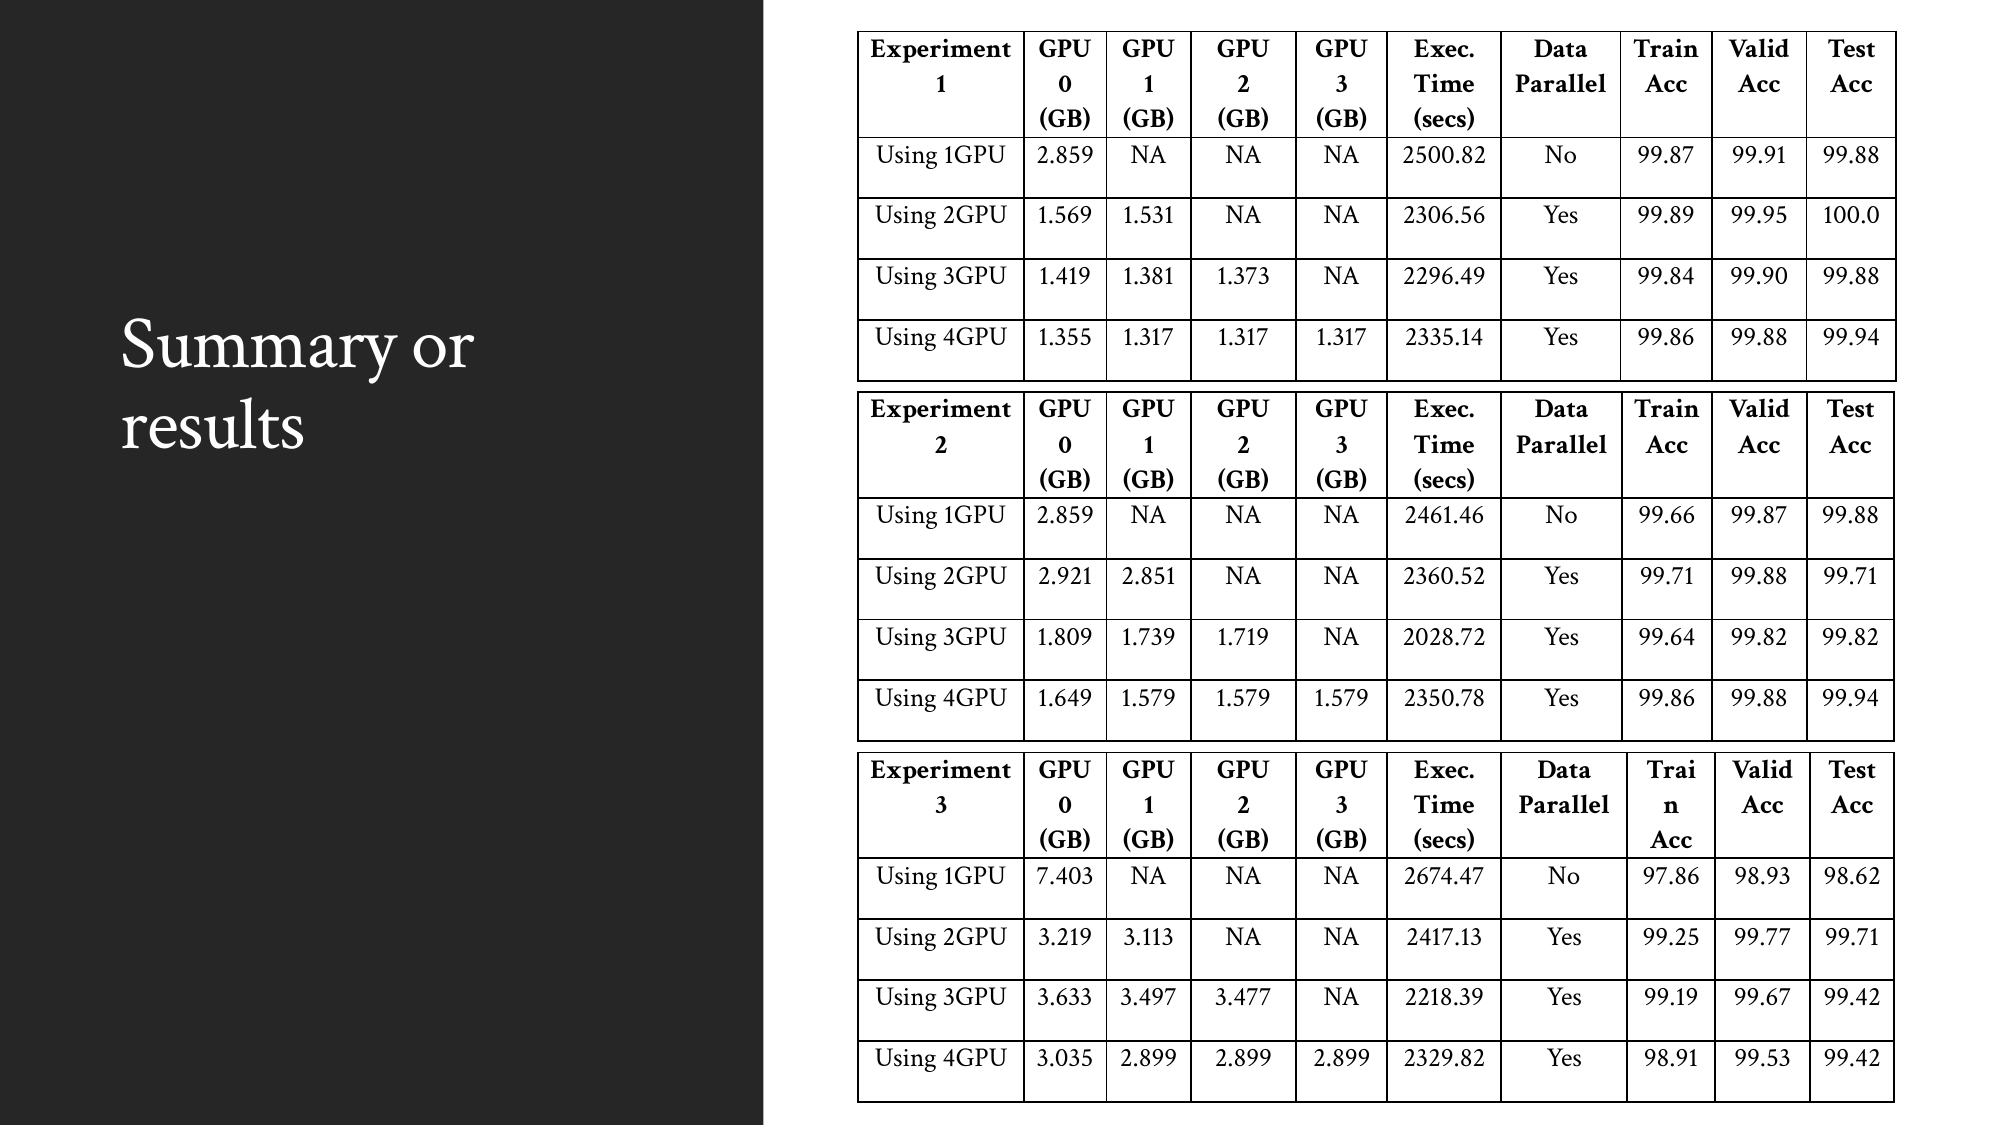

| Experiment 1 | GPU 0 (GB) | GPU 1 (GB) | GPU 2 (GB) | GPU 3 (GB) | Exec. Time (secs) | Data Parallel | Train Acc | Valid Acc | Test Acc |
| --- | --- | --- | --- | --- | --- | --- | --- | --- | --- |
| Using 1GPU | 2.859 | NA | NA | NA | 2500.82 | No | 99.87 | 99.91 | 99.88 |
| Using 2GPU | 1.569 | 1.531 | NA | NA | 2306.56 | Yes | 99.89 | 99.95 | 100.0 |
| Using 3GPU | 1.419 | 1.381 | 1.373 | NA | 2296.49 | Yes | 99.84 | 99.90 | 99.88 |
| Using 4GPU | 1.355 | 1.317 | 1.317 | 1.317 | 2335.14 | Yes | 99.86 | 99.88 | 99.94 |
# Summary or results
| Experiment 2 | GPU 0 (GB) | GPU 1 (GB) | GPU 2 (GB) | GPU 3 (GB) | Exec. Time (secs) | Data Parallel | Train Acc | Valid Acc | Test Acc |
| --- | --- | --- | --- | --- | --- | --- | --- | --- | --- |
| Using 1GPU | 2.859 | NA | NA | NA | 2461.46 | No | 99.66 | 99.87 | 99.88 |
| Using 2GPU | 2.921 | 2.851 | NA | NA | 2360.52 | Yes | 99.71 | 99.88 | 99.71 |
| Using 3GPU | 1.809 | 1.739 | 1.719 | NA | 2028.72 | Yes | 99.64 | 99.82 | 99.82 |
| Using 4GPU | 1.649 | 1.579 | 1.579 | 1.579 | 2350.78 | Yes | 99.86 | 99.88 | 99.94 |

| Experiment 3 | GPU 0 (GB) | GPU 1 (GB) | GPU 2 (GB) | GPU 3 (GB) | Exec. Time (secs) | Data Parallel | Train Acc | Valid Acc | Test Acc |
| --- | --- | --- | --- | --- | --- | --- | --- | --- | --- |
| Using 1GPU | 7.403 | NA | NA | NA | 2674.47 | No | 97.86 | 98.93 | 98.62 |
| Using 2GPU | 3.219 | 3.113 | NA | NA | 2417.13 | Yes | 99.25 | 99.77 | 99.71 |
| Using 3GPU | 3.633 | 3.497 | 3.477 | NA | 2218.39 | Yes | 99.19 | 99.67 | 99.42 |
| Using 4GPU | 3.035 | 2.899 | 2.899 | 2.899 | 2329.82 | Yes | 98.91 | 99.53 | 99.42 |